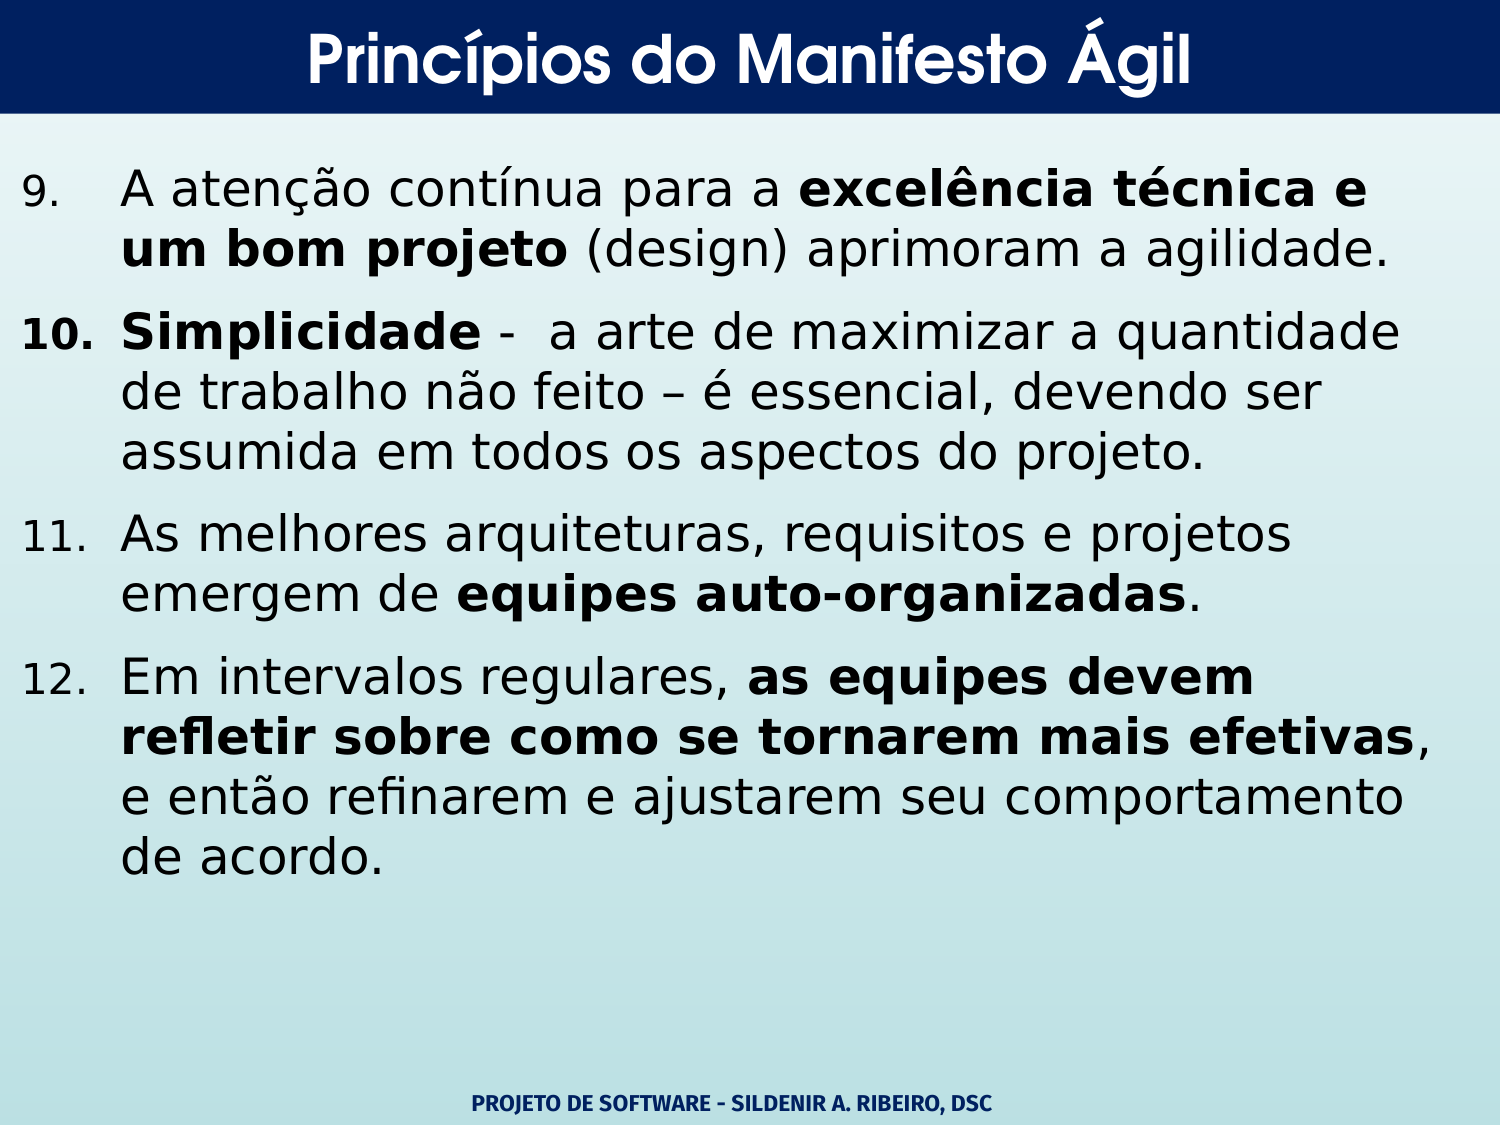

# Princípios do Manifesto Ágil
A atenção contínua para a excelência técnica e um bom projeto (design) aprimoram a agilidade.
Simplicidade -  a arte de maximizar a quantidade de trabalho não feito – é essencial, devendo ser assumida em todos os aspectos do projeto.
As melhores arquiteturas, requisitos e projetos emergem de equipes auto-organizadas.
Em intervalos regulares, as equipes devem refletir sobre como se tornarem mais efetivas, e então refinarem e ajustarem seu comportamento de acordo.
Projeto de Software - Sildenir A. Ribeiro, DSc